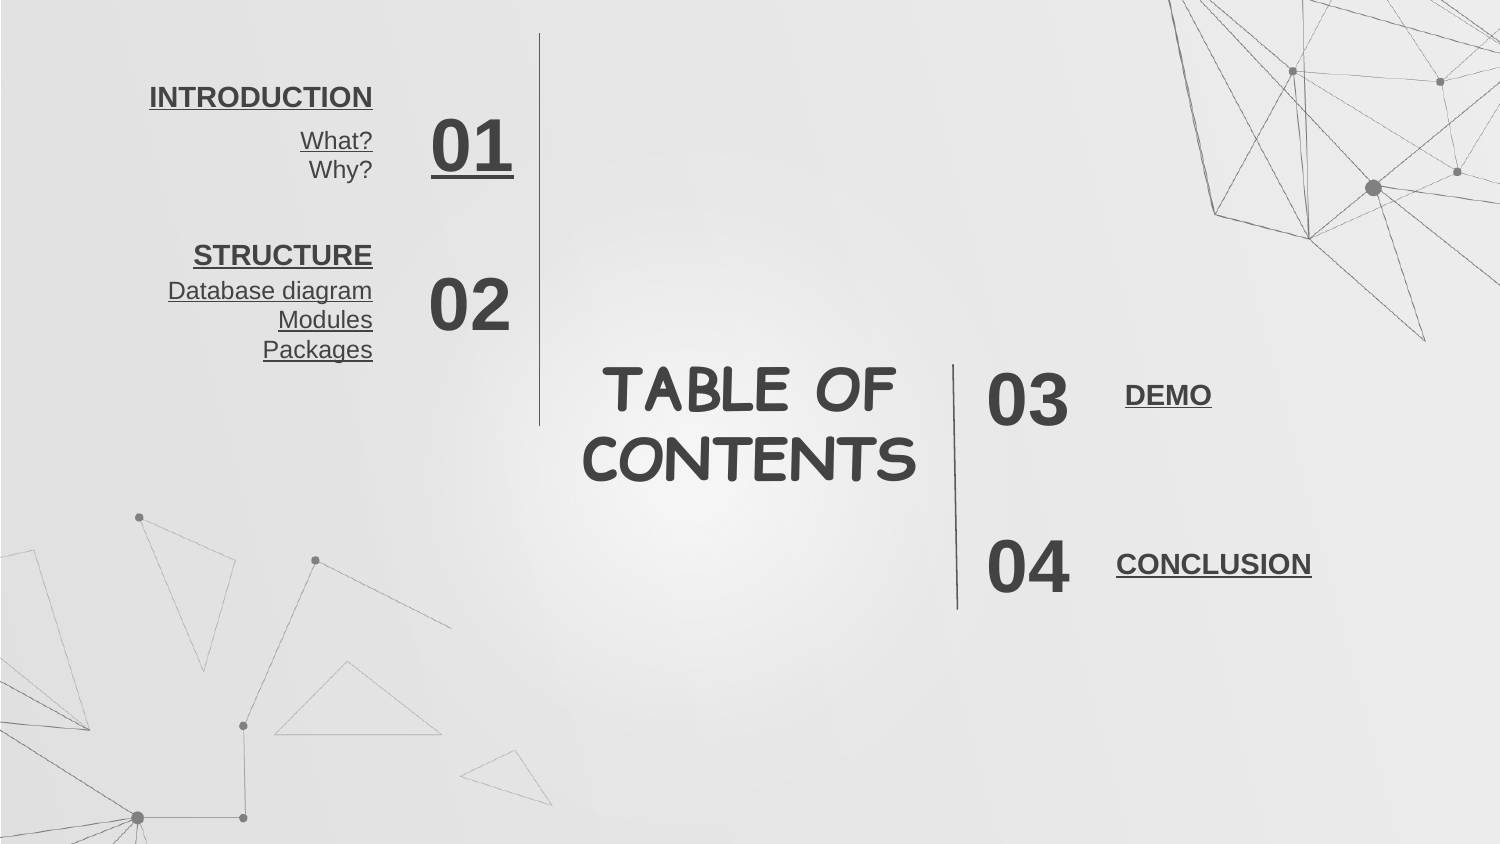

INTRODUCTION
01
What?
Why?
STRUCTURE
02
Database diagram
Modules
Packages
# TABLE OF CONTENTS
03
DEMO
CONCLUSION
04